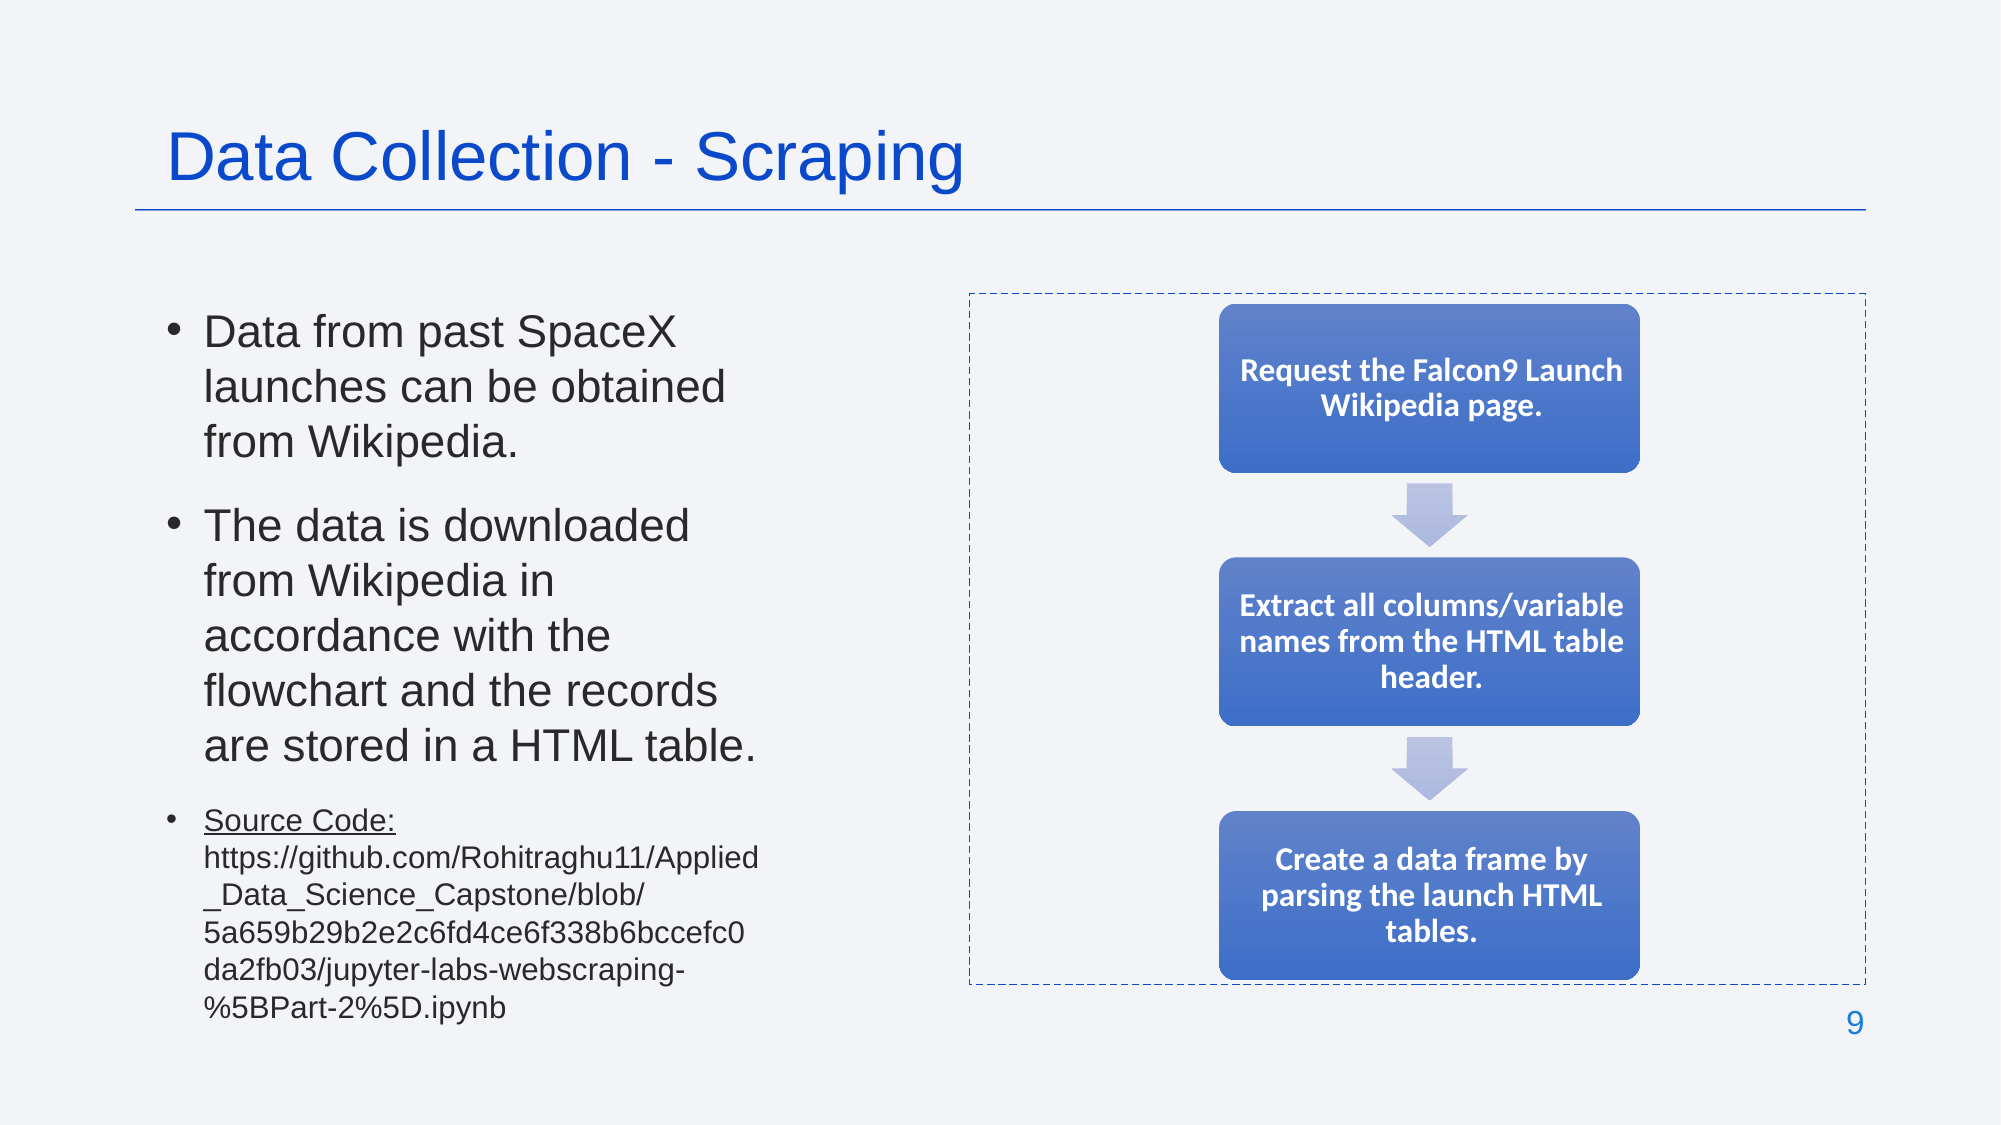

Data Collection - Scraping
Data from past SpaceX launches can be obtained from Wikipedia.
The data is downloaded from Wikipedia in accordance with the flowchart and the records are stored in a HTML table.
Source Code: https://github.com/Rohitraghu11/Applied_Data_Science_Capstone/blob/5a659b29b2e2c6fd4ce6f338b6bccefc0da2fb03/jupyter-labs-webscraping-%5BPart-2%5D.ipynb

Request the Falcon9 Launch Wikipedia page.

Extract all columns/variable names from the HTML table header.

Create a data frame by parsing the launch HTML tables.
9